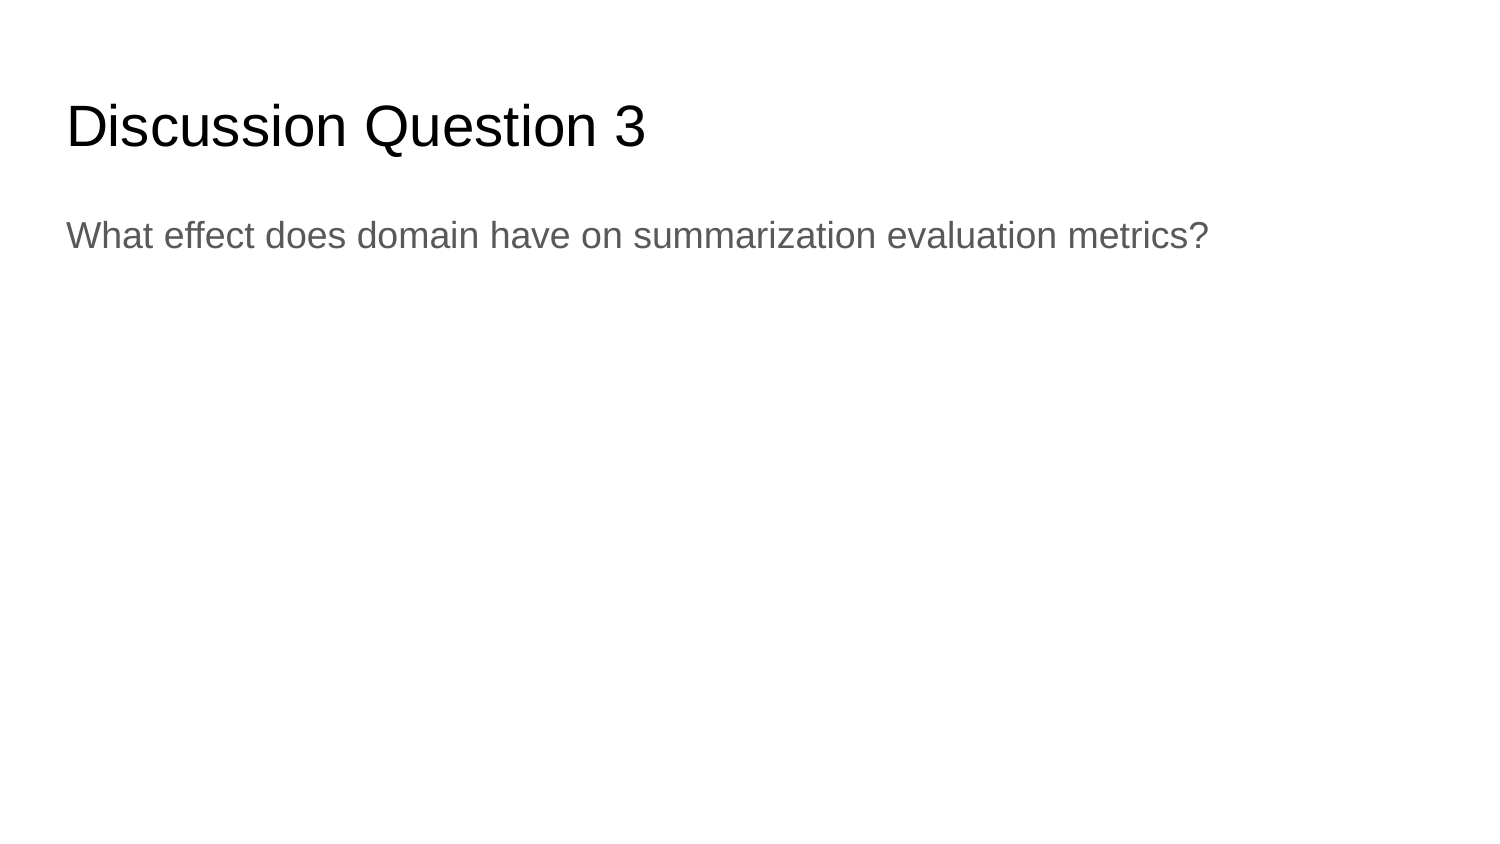

# Discussion Question 3
What effect does domain have on summarization evaluation metrics?